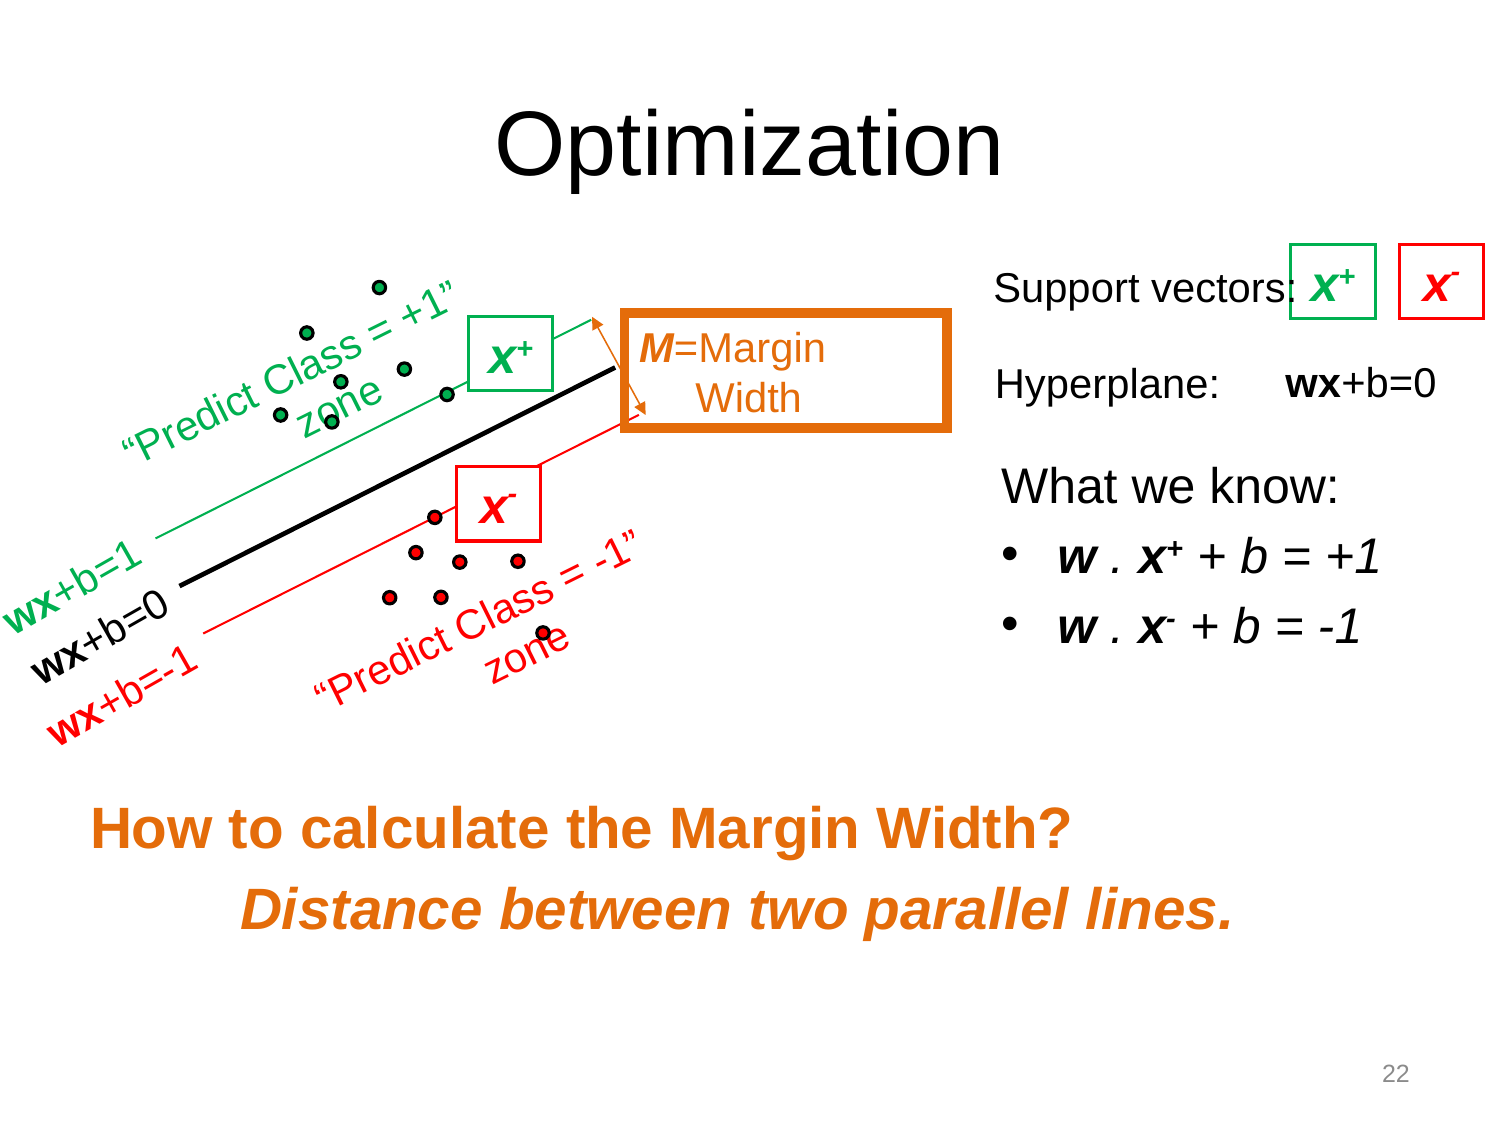

# Optimization
x+
x-
Support vectors:

M=Margin Width
x+

“Predict Class = +1” zone
wx+b=0
Hyperplane:

What we know:
w . x+ + b = +1
w . x- + b = -1
x-

wx+b=1

“Predict Class = -1” zone

wx+b=0

wx+b=-1
How to calculate the Margin Width?
	Distance between two parallel lines.
22